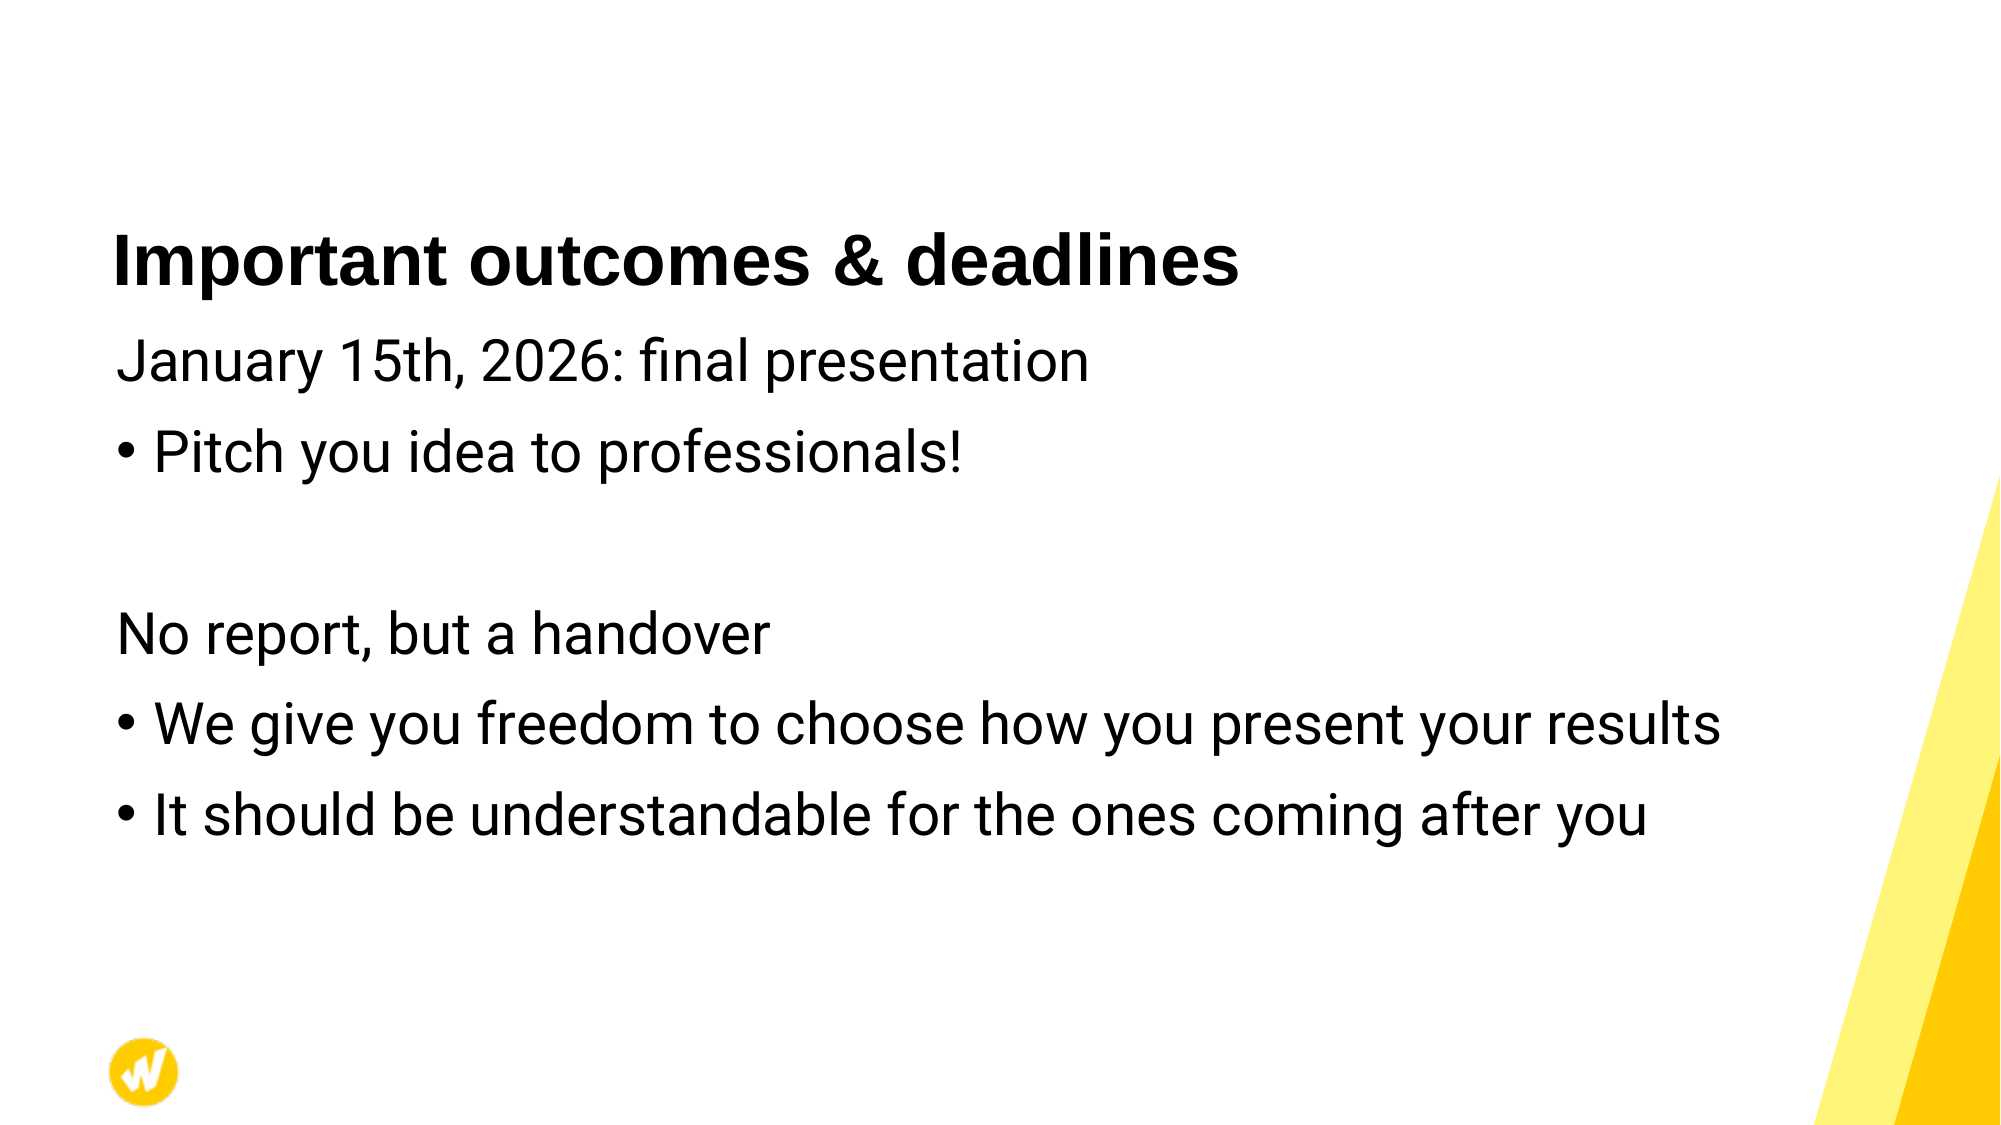

# Important outcomes & deadlines
January 15th, 2026: final presentation
Pitch you idea to professionals!

No report, but a handover
We give you freedom to choose how you present your results
It should be understandable for the ones coming after you